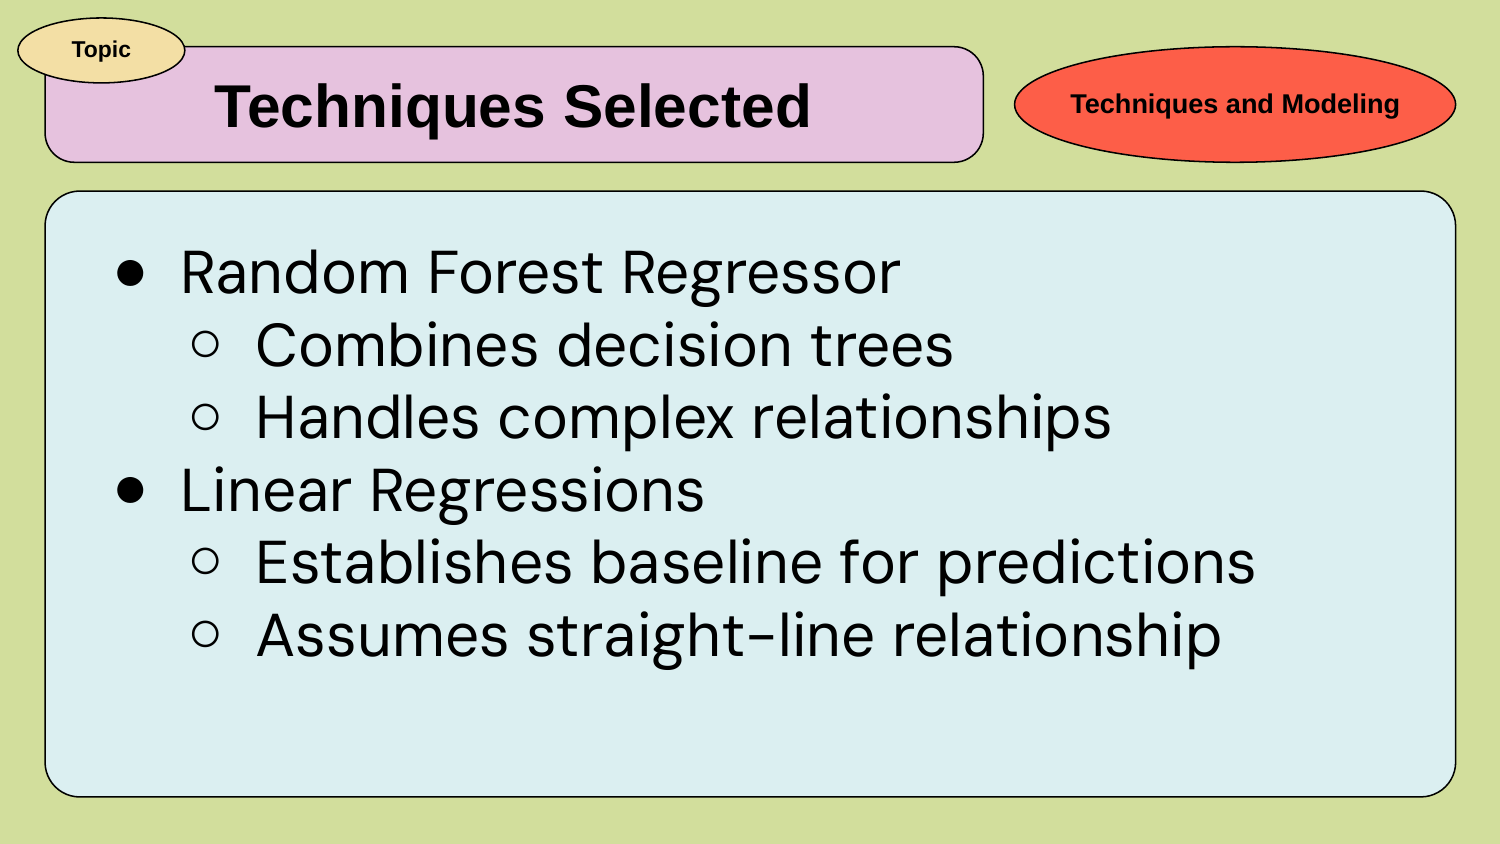

Topic
Techniques and Modeling
# Techniques Selected
Random Forest Regressor
Combines decision trees
Handles complex relationships
Linear Regressions
Establishes baseline for predictions
Assumes straight-line relationship